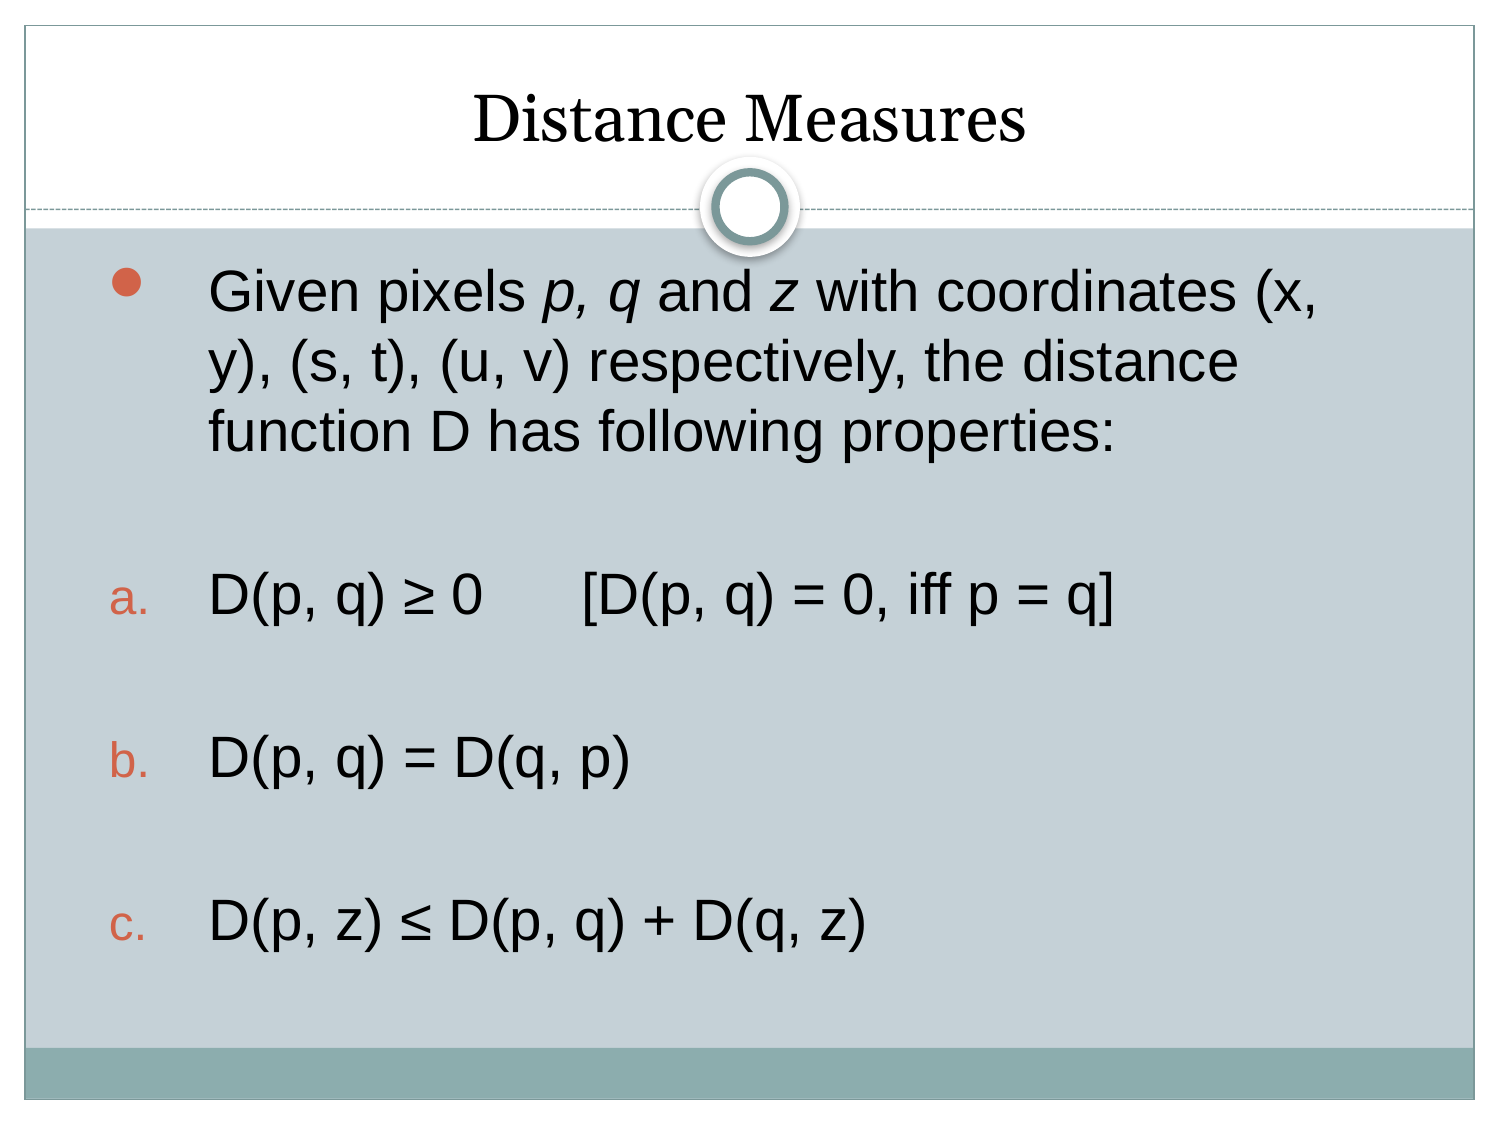

# Distance Measures
Given pixels p, q and z with coordinates (x, y), (s, t), (u, v) respectively, the distance function D has following properties:

D(p, q) ≥ 0      [D(p, q) = 0, iff p = q]

D(p, q) = D(q, p)

D(p, z) ≤ D(p, q) + D(q, z)